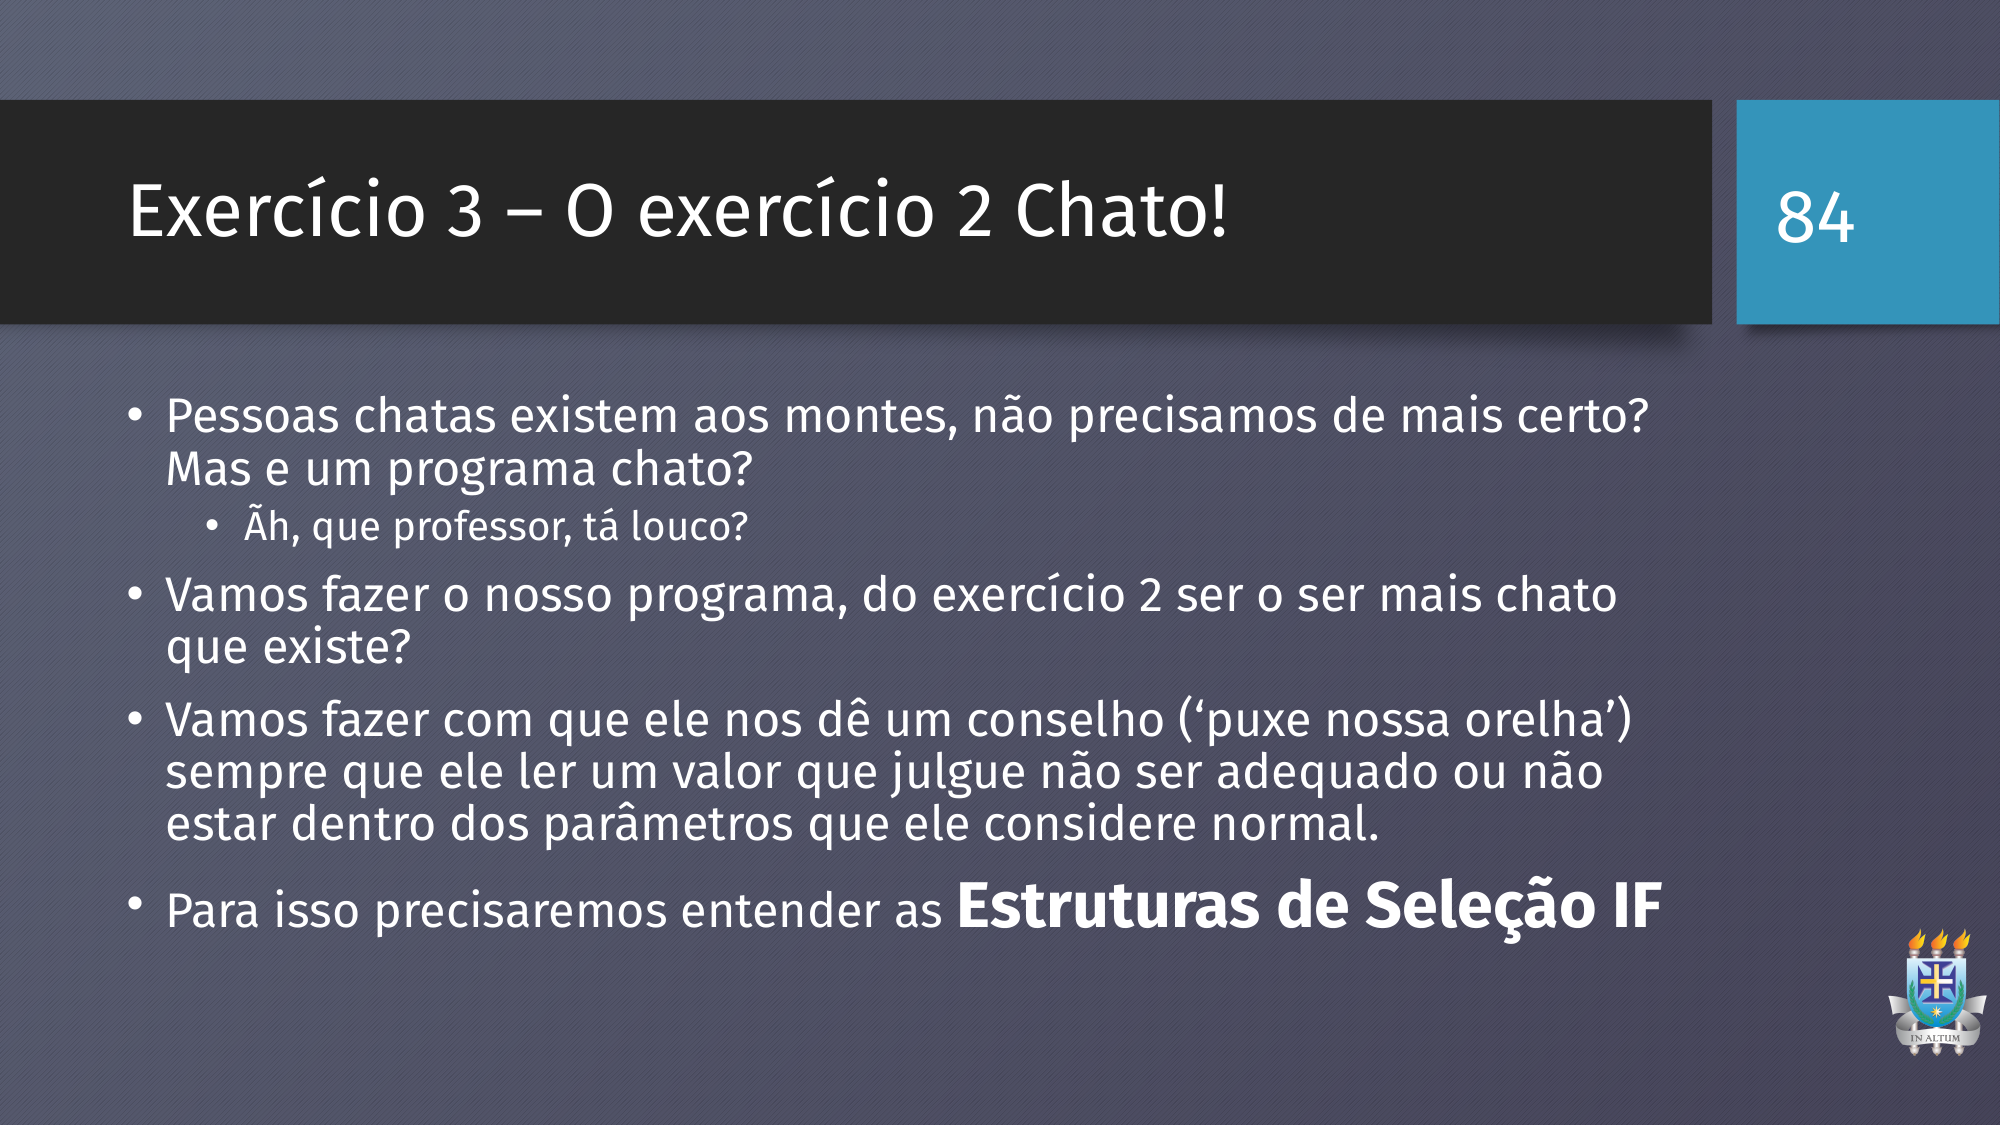

84
# Exercício 3 – O exercício 2 Chato!
Pessoas chatas existem aos montes, não precisamos de mais certo? Mas e um programa chato?
Ãh, que professor, tá louco?
Vamos fazer o nosso programa, do exercício 2 ser o ser mais chato que existe?
Vamos fazer com que ele nos dê um conselho (‘puxe nossa orelha’) sempre que ele ler um valor que julgue não ser adequado ou não estar dentro dos parâmetros que ele considere normal.
Para isso precisaremos entender as Estruturas de Seleção IF